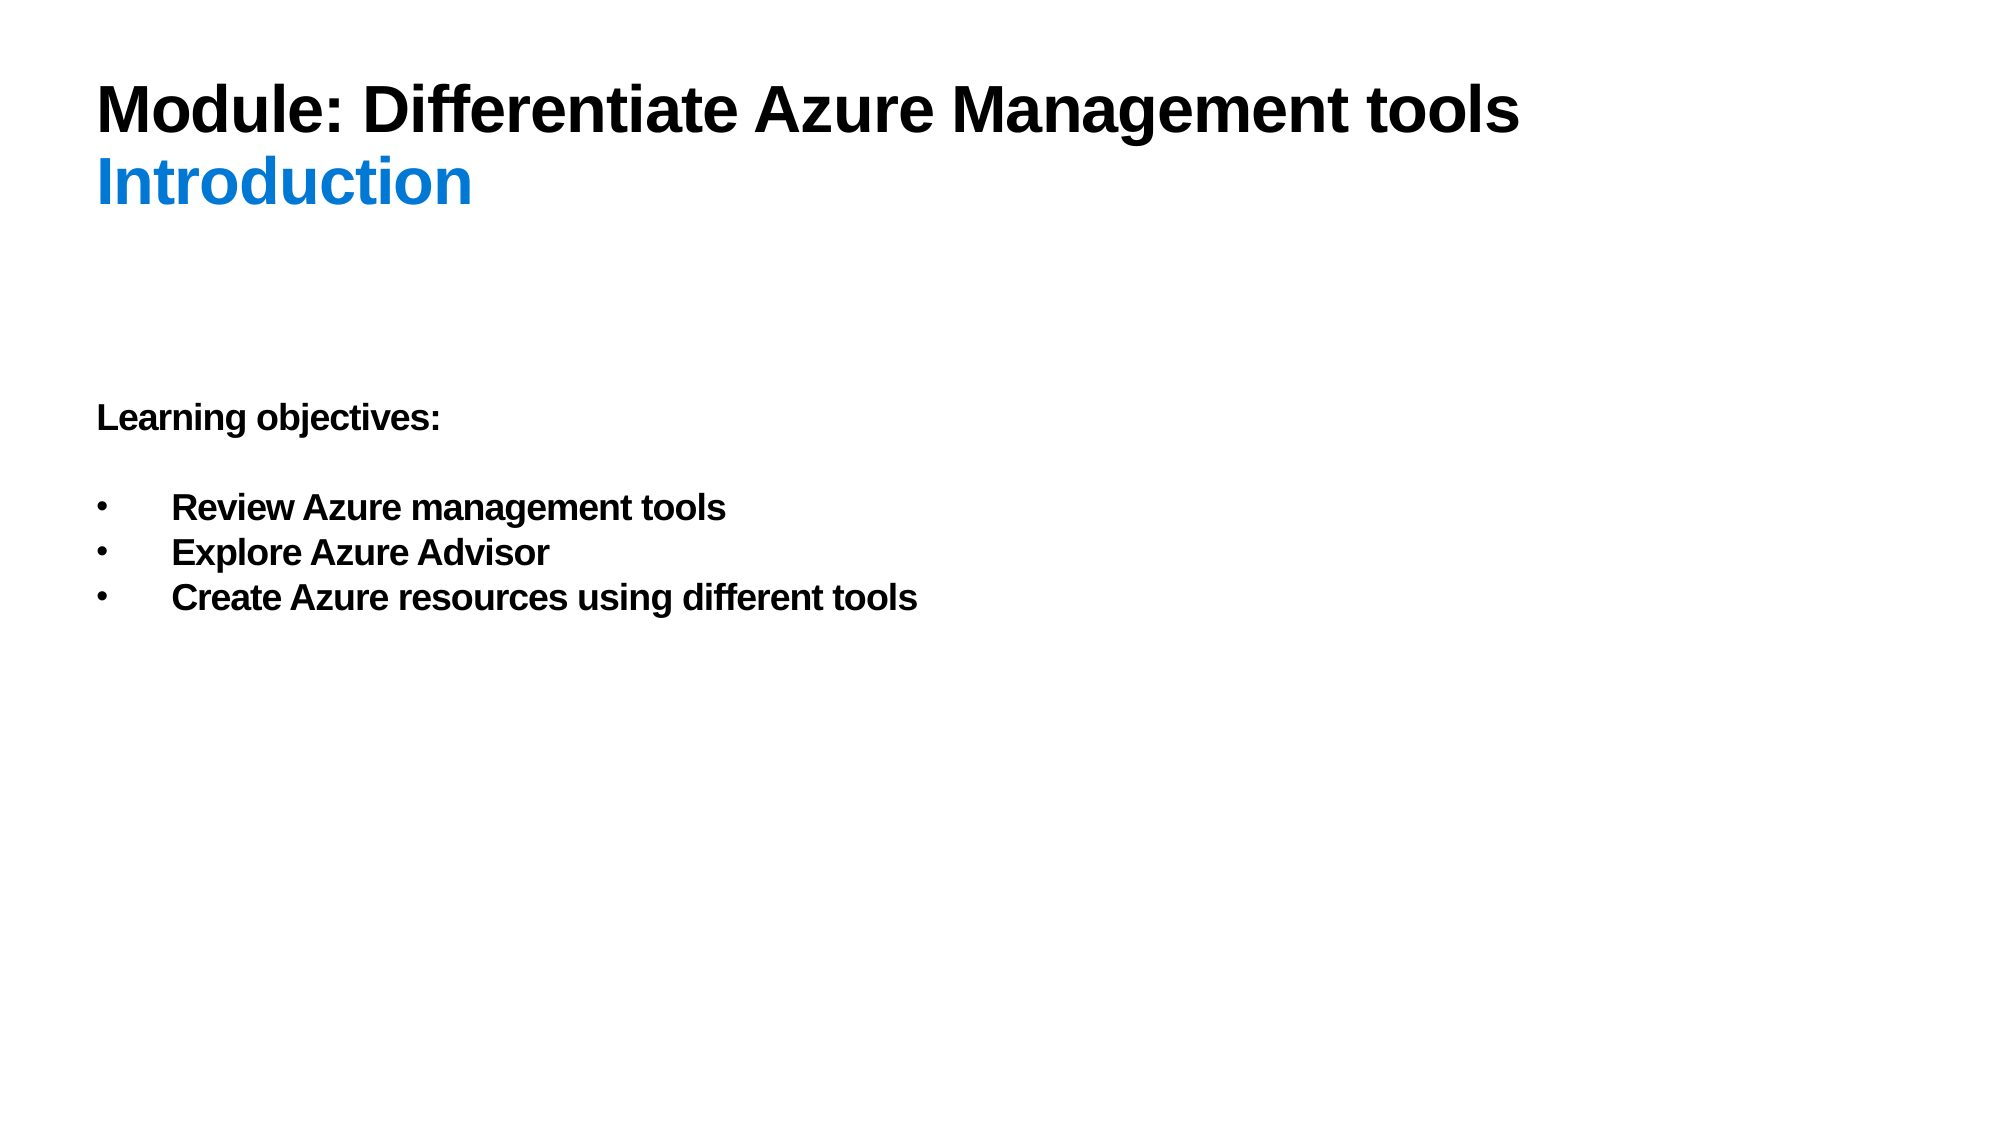

# Module: Differentiate Azure Management tools Introduction
Learning objectives:

Review Azure management tools
Explore Azure Advisor
Create Azure resources using different tools